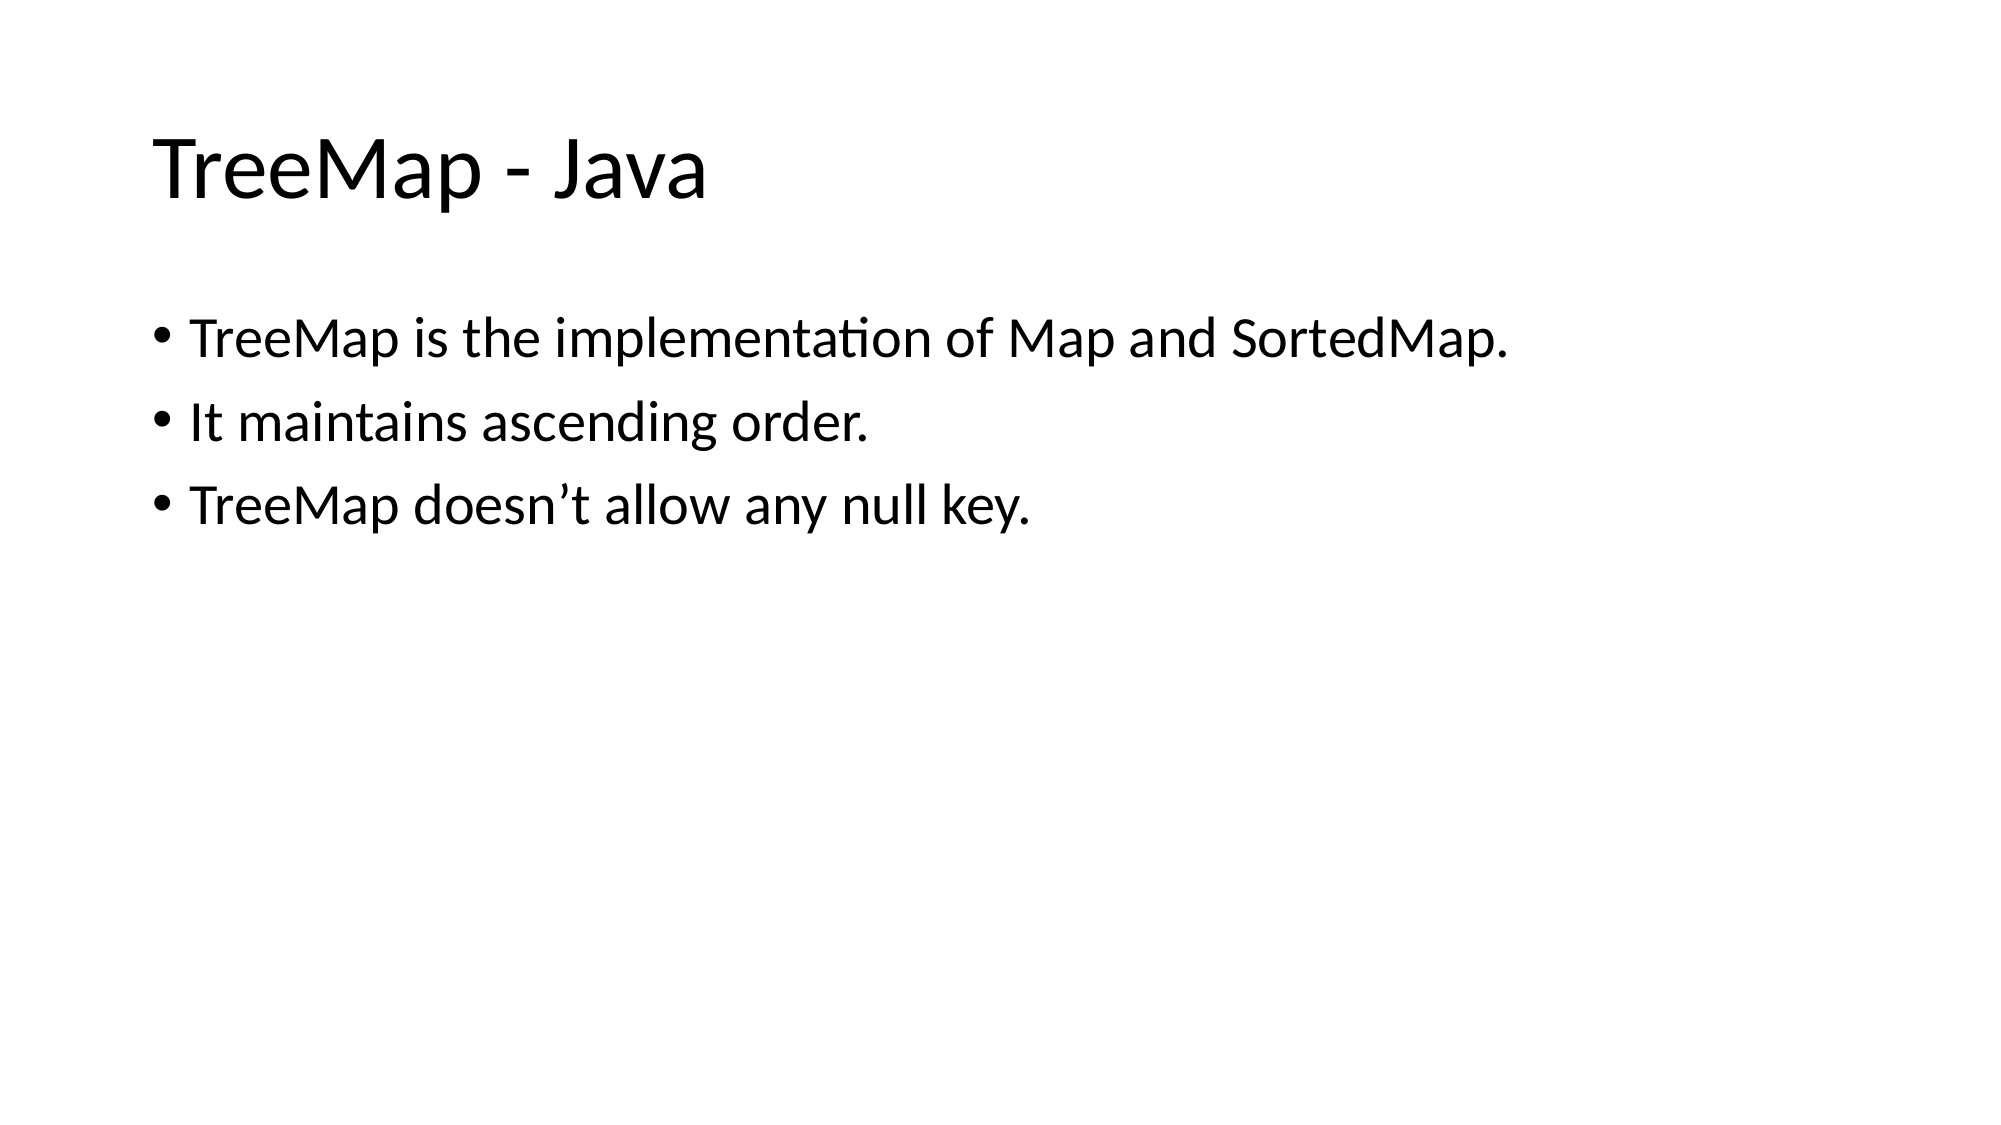

# TreeMap - Java
TreeMap is the implementation of Map and SortedMap.
It maintains ascending order.
TreeMap doesn’t allow any null key.